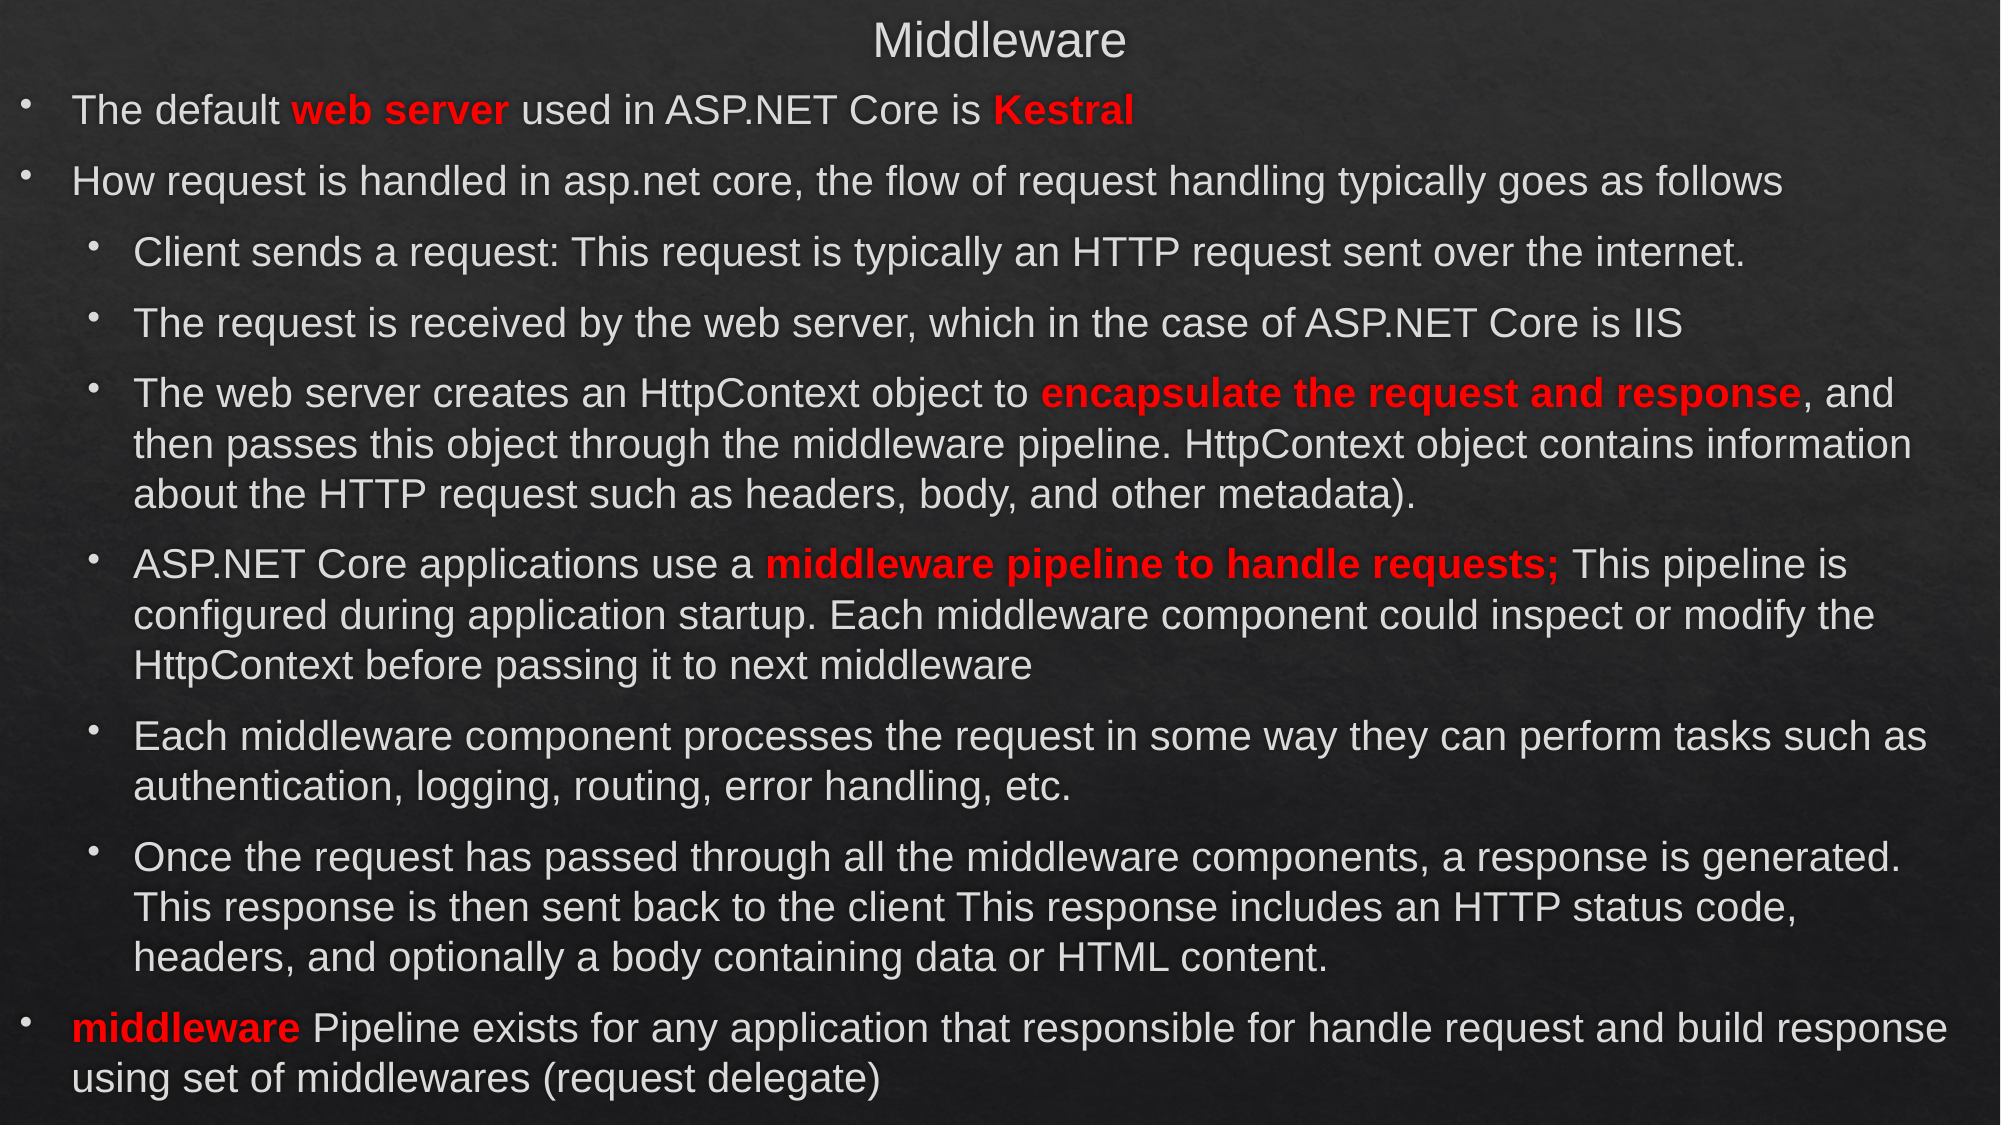

# Middleware
The default web server used in ASP.NET Core is Kestral
How request is handled in asp.net core, the flow of request handling typically goes as follows
Client sends a request: This request is typically an HTTP request sent over the internet.
The request is received by the web server, which in the case of ASP.NET Core is IIS
The web server creates an HttpContext object to encapsulate the request and response, and then passes this object through the middleware pipeline. HttpContext object contains information about the HTTP request such as headers, body, and other metadata).
ASP.NET Core applications use a middleware pipeline to handle requests; This pipeline is configured during application startup. Each middleware component could inspect or modify the HttpContext before passing it to next middleware
Each middleware component processes the request in some way they can perform tasks such as authentication, logging, routing, error handling, etc.
Once the request has passed through all the middleware components, a response is generated. This response is then sent back to the client This response includes an HTTP status code, headers, and optionally a body containing data or HTML content.
middleware Pipeline exists for any application that responsible for handle request and build response using set of middlewares (request delegate)